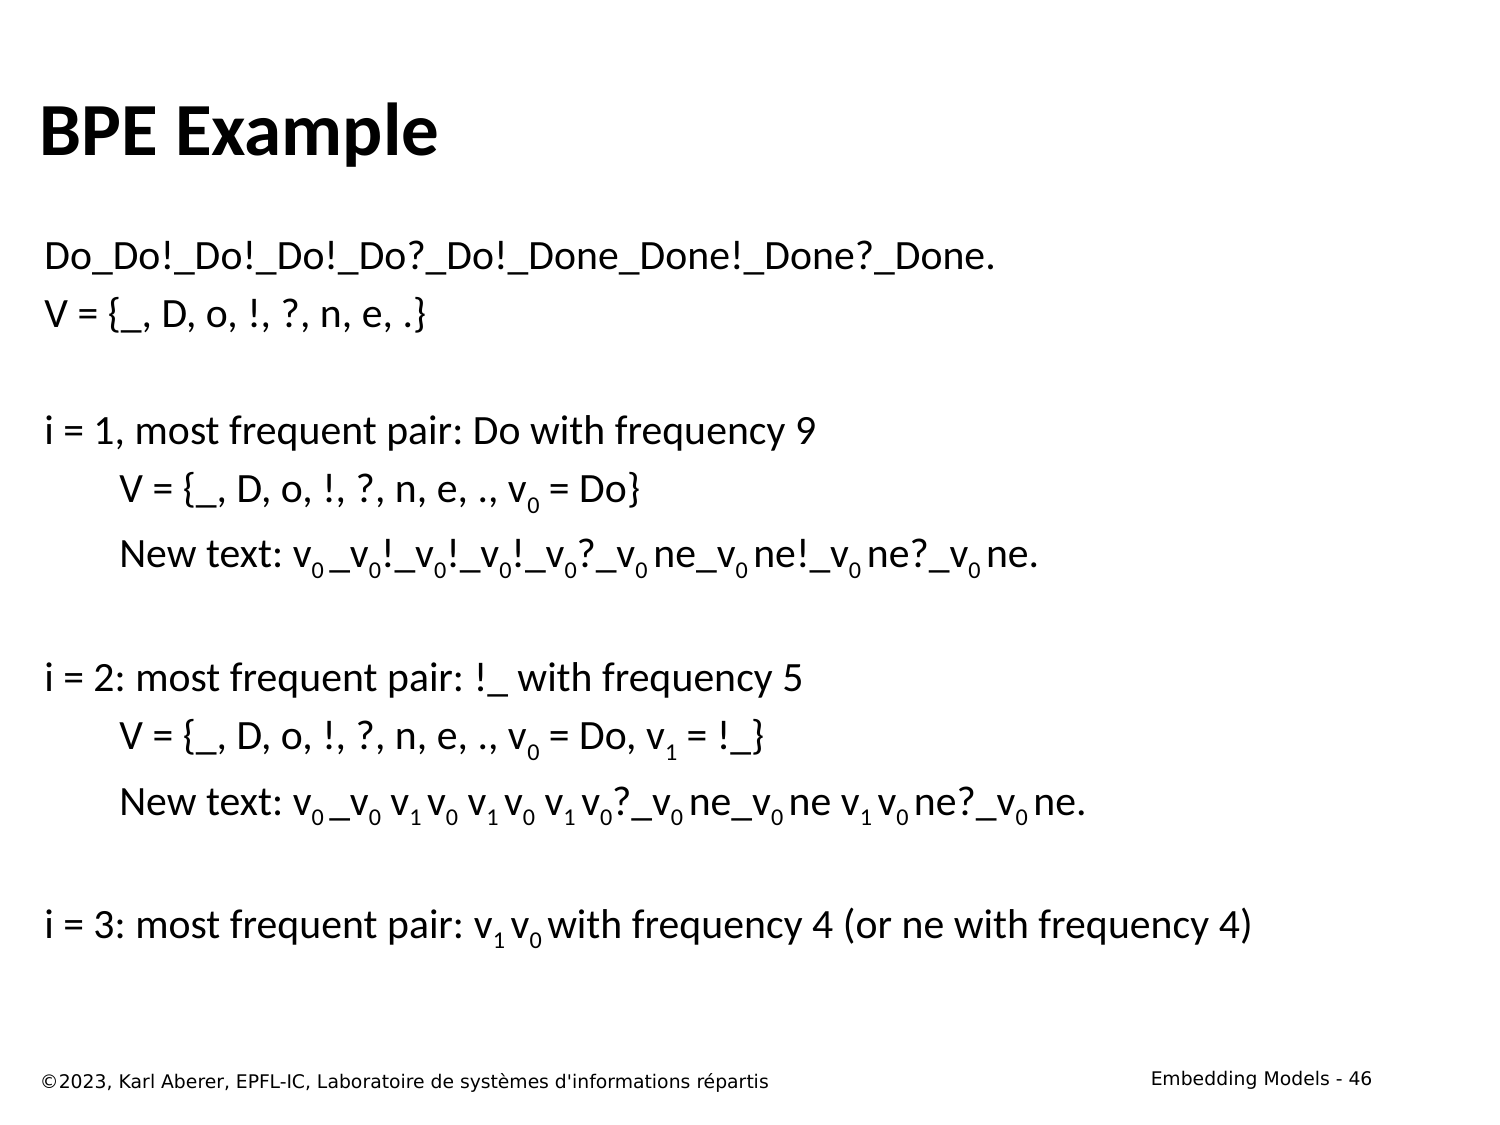

# BPE Example
Do_Do!_Do!_Do!_Do?_Do!_Done_Done!_Done?_Done.
V = {_, D, o, !, ?, n, e, .}

i = 1, most frequent pair: Do with frequency 9
V = {_, D, o, !, ?, n, e, ., v0 = Do}
New text: v0 _v0!_v0!_v0!_v0?_v0 ne_v0 ne!_v0 ne?_v0 ne.

i = 2: most frequent pair: !_ with frequency 5
V = {_, D, o, !, ?, n, e, ., v0 = Do, v1 = !_}
New text: v0 _v0 v1 v0 v1 v0 v1 v0?_v0 ne_v0 ne v1 v0 ne?_v0 ne.

i = 3: most frequent pair: v1 v0 with frequency 4 (or ne with frequency 4)

©2023, Karl Aberer, EPFL-IC, Laboratoire de systèmes d'informations répartis